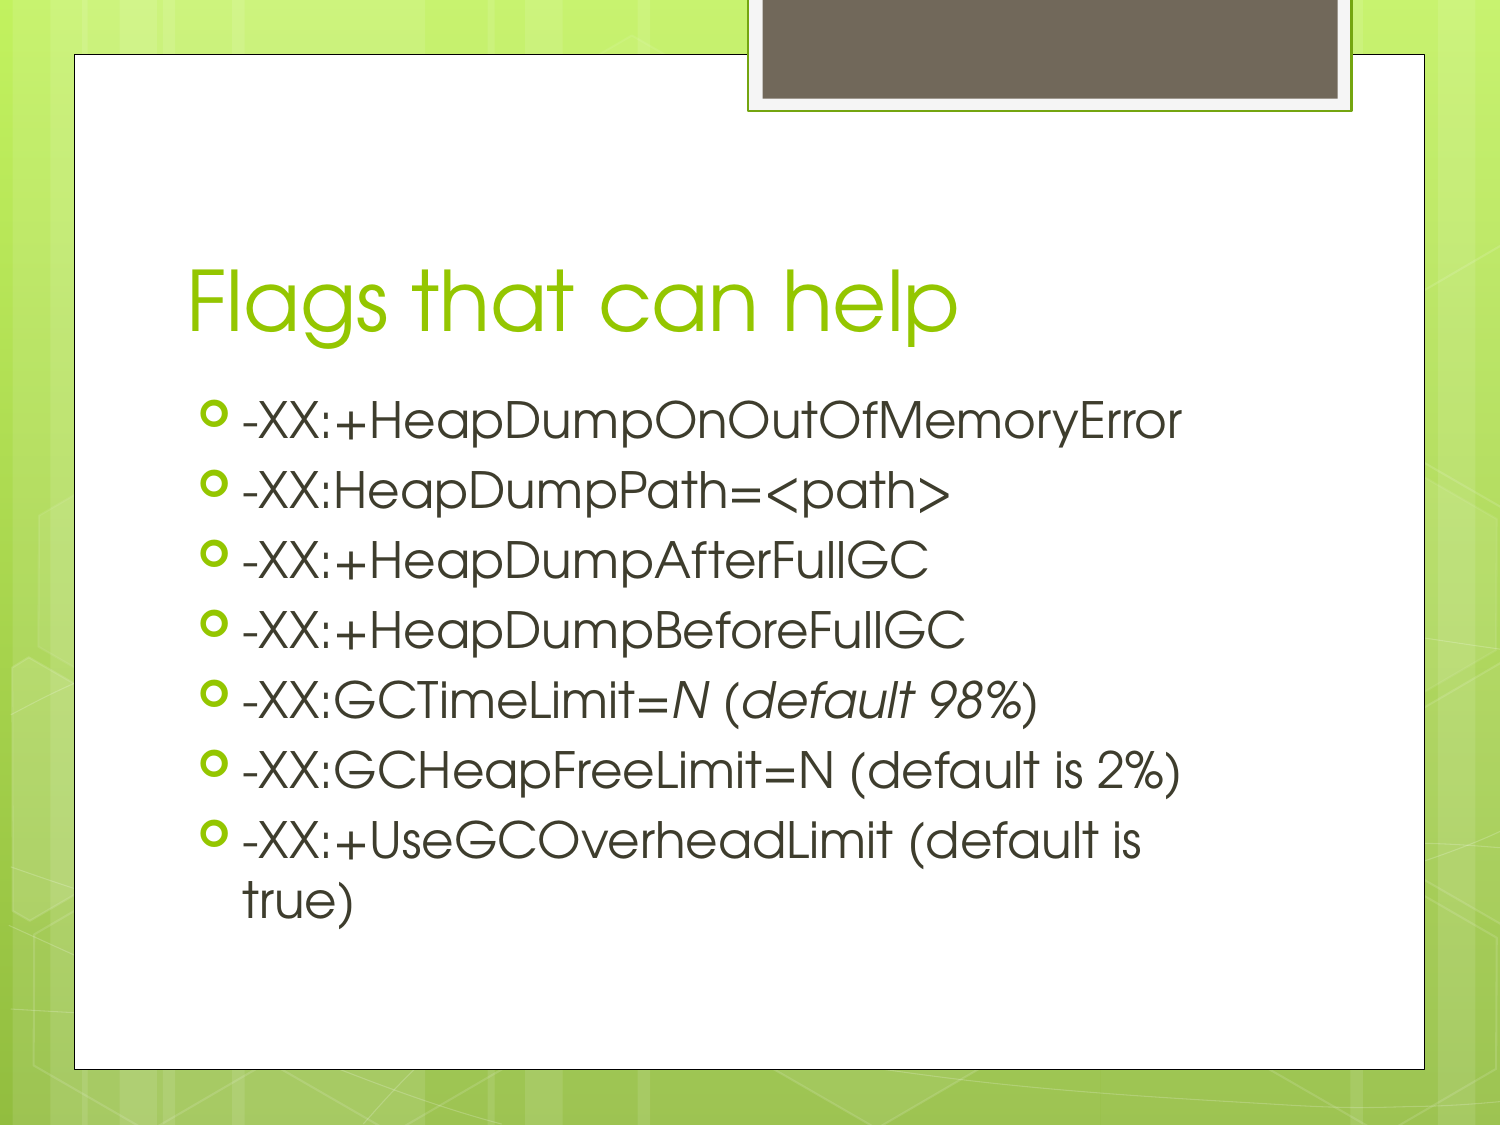

# Flags that can help
-XX:+HeapDumpOnOutOfMemoryError
-XX:HeapDumpPath=<path>
-XX:+HeapDumpAfterFullGC
-XX:+HeapDumpBeforeFullGC
-XX:GCTimeLimit=N (default 98%)
-XX:GCHeapFreeLimit=N (default is 2%)
-XX:+UseGCOverheadLimit (default is true)